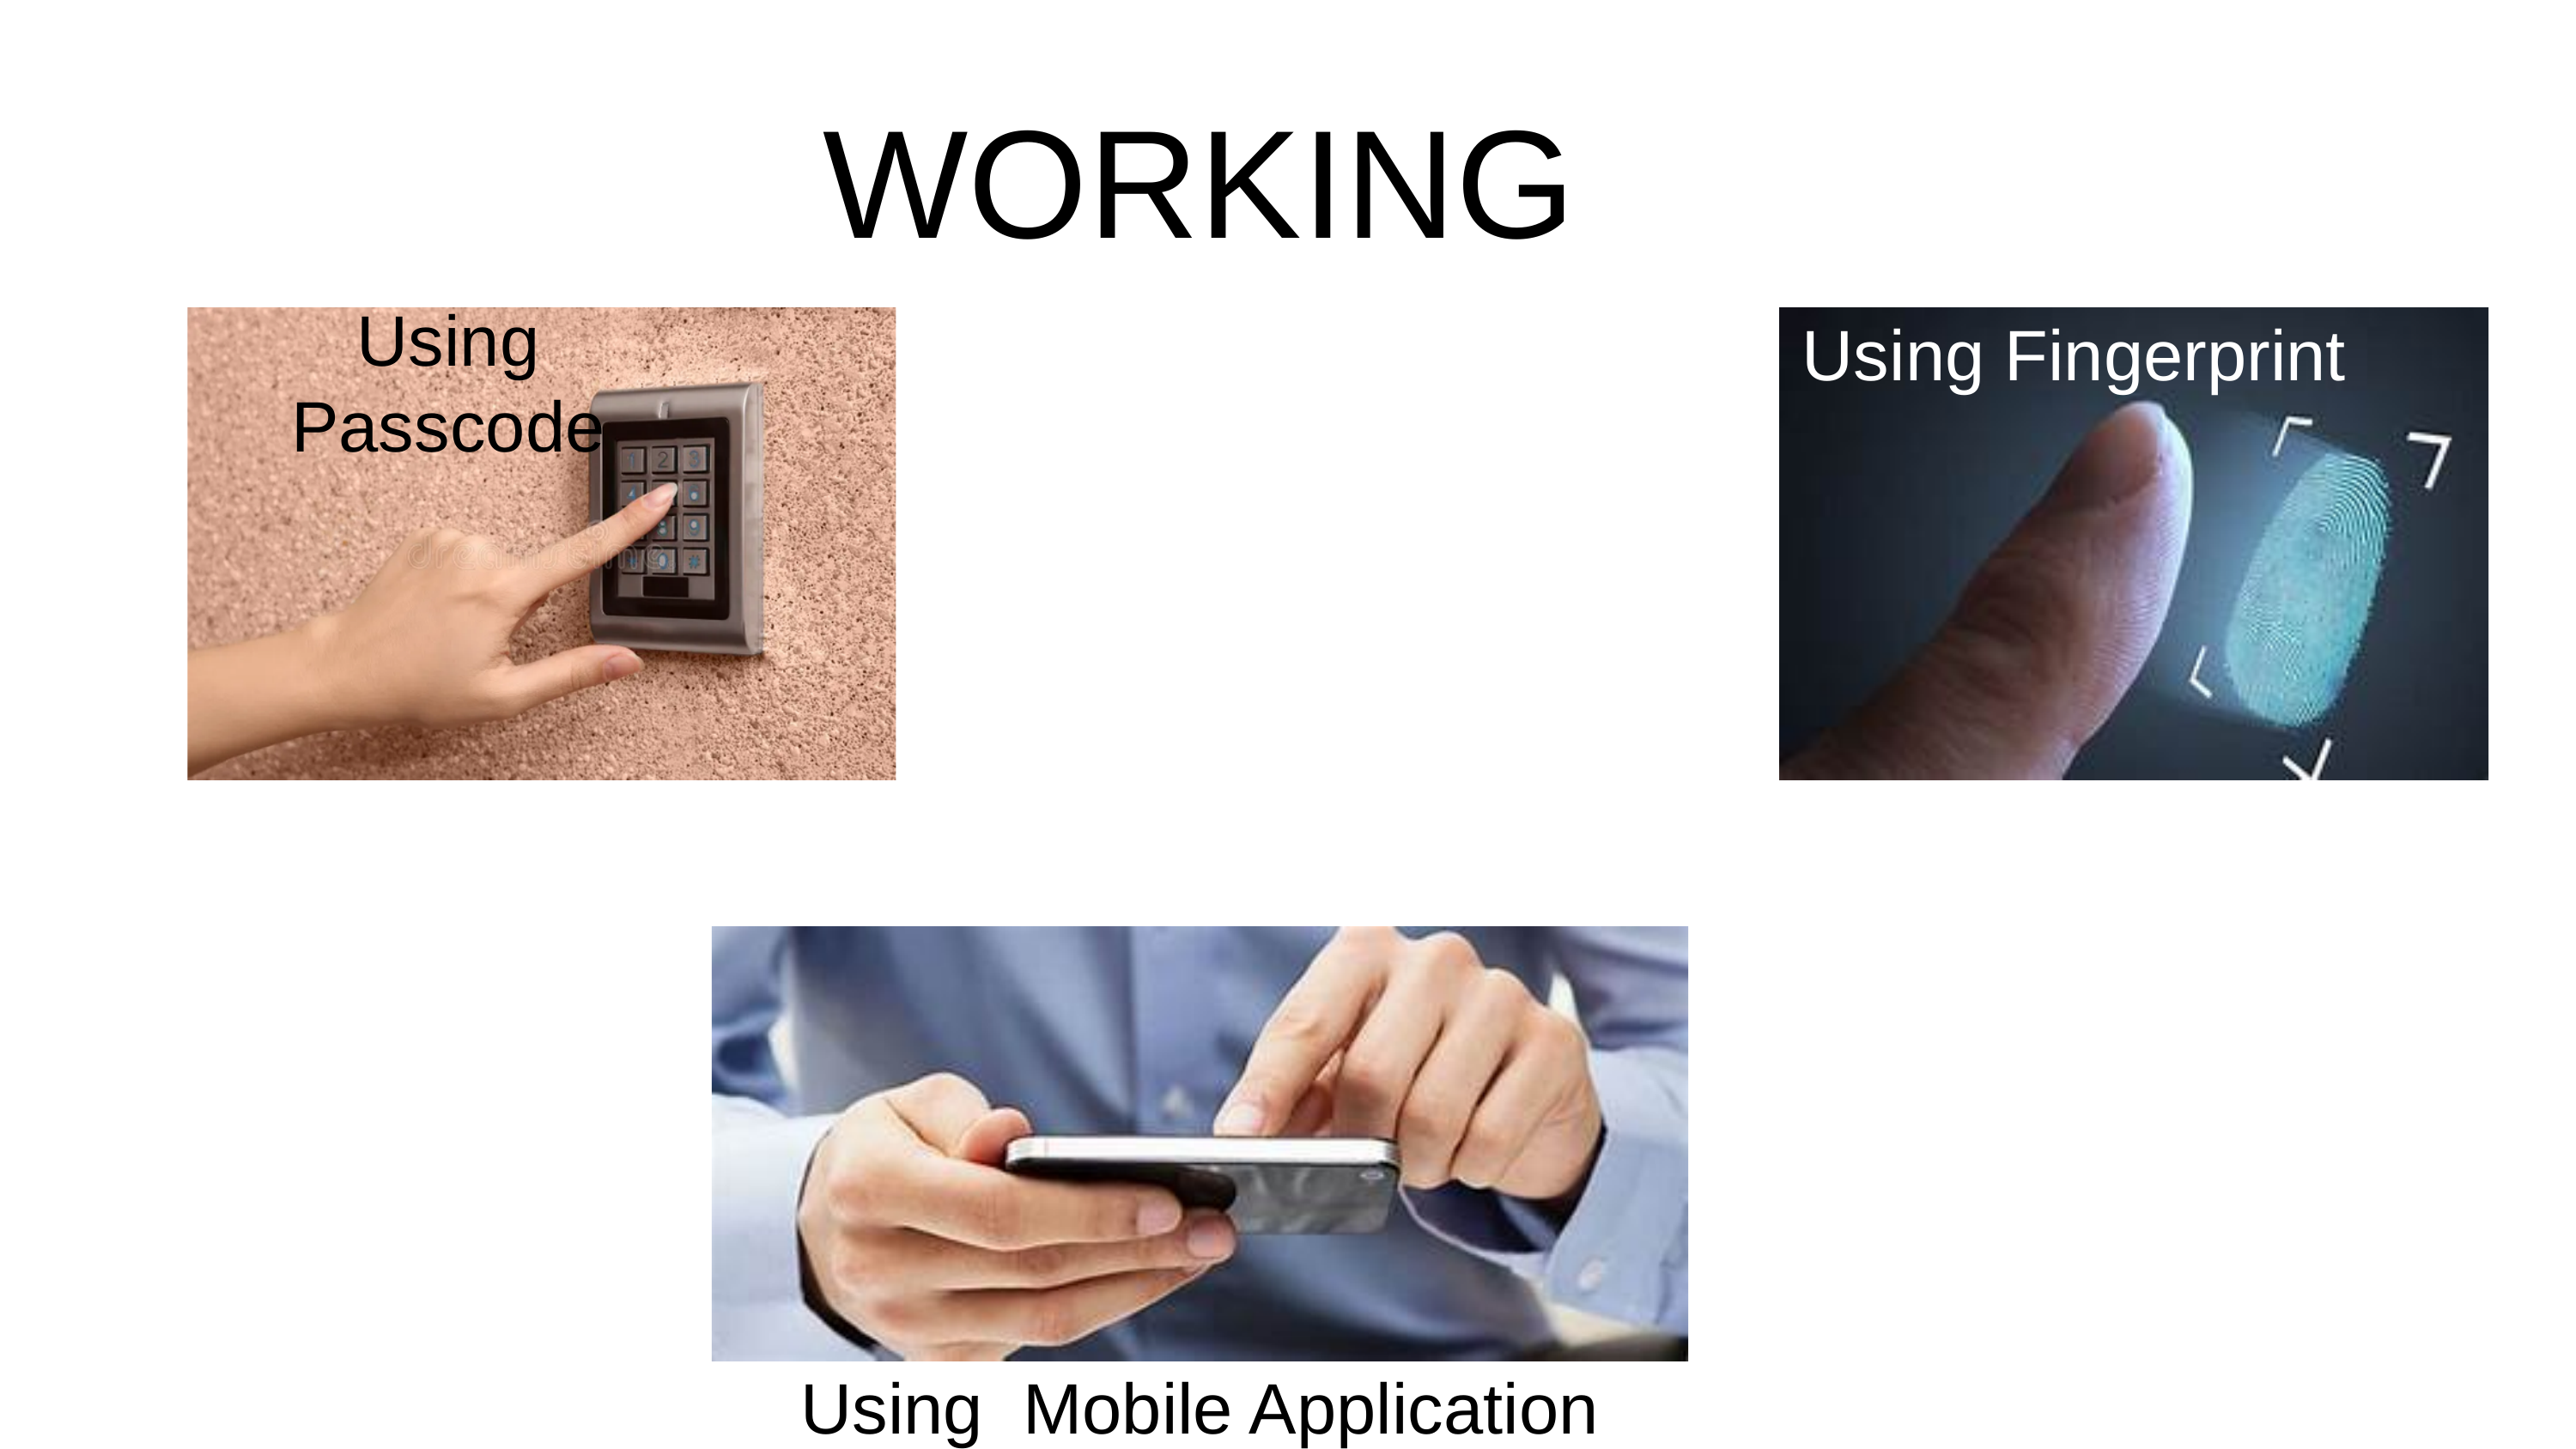

WORKING
Using Passcode

Using Fingerprint

Using  Mobile Application